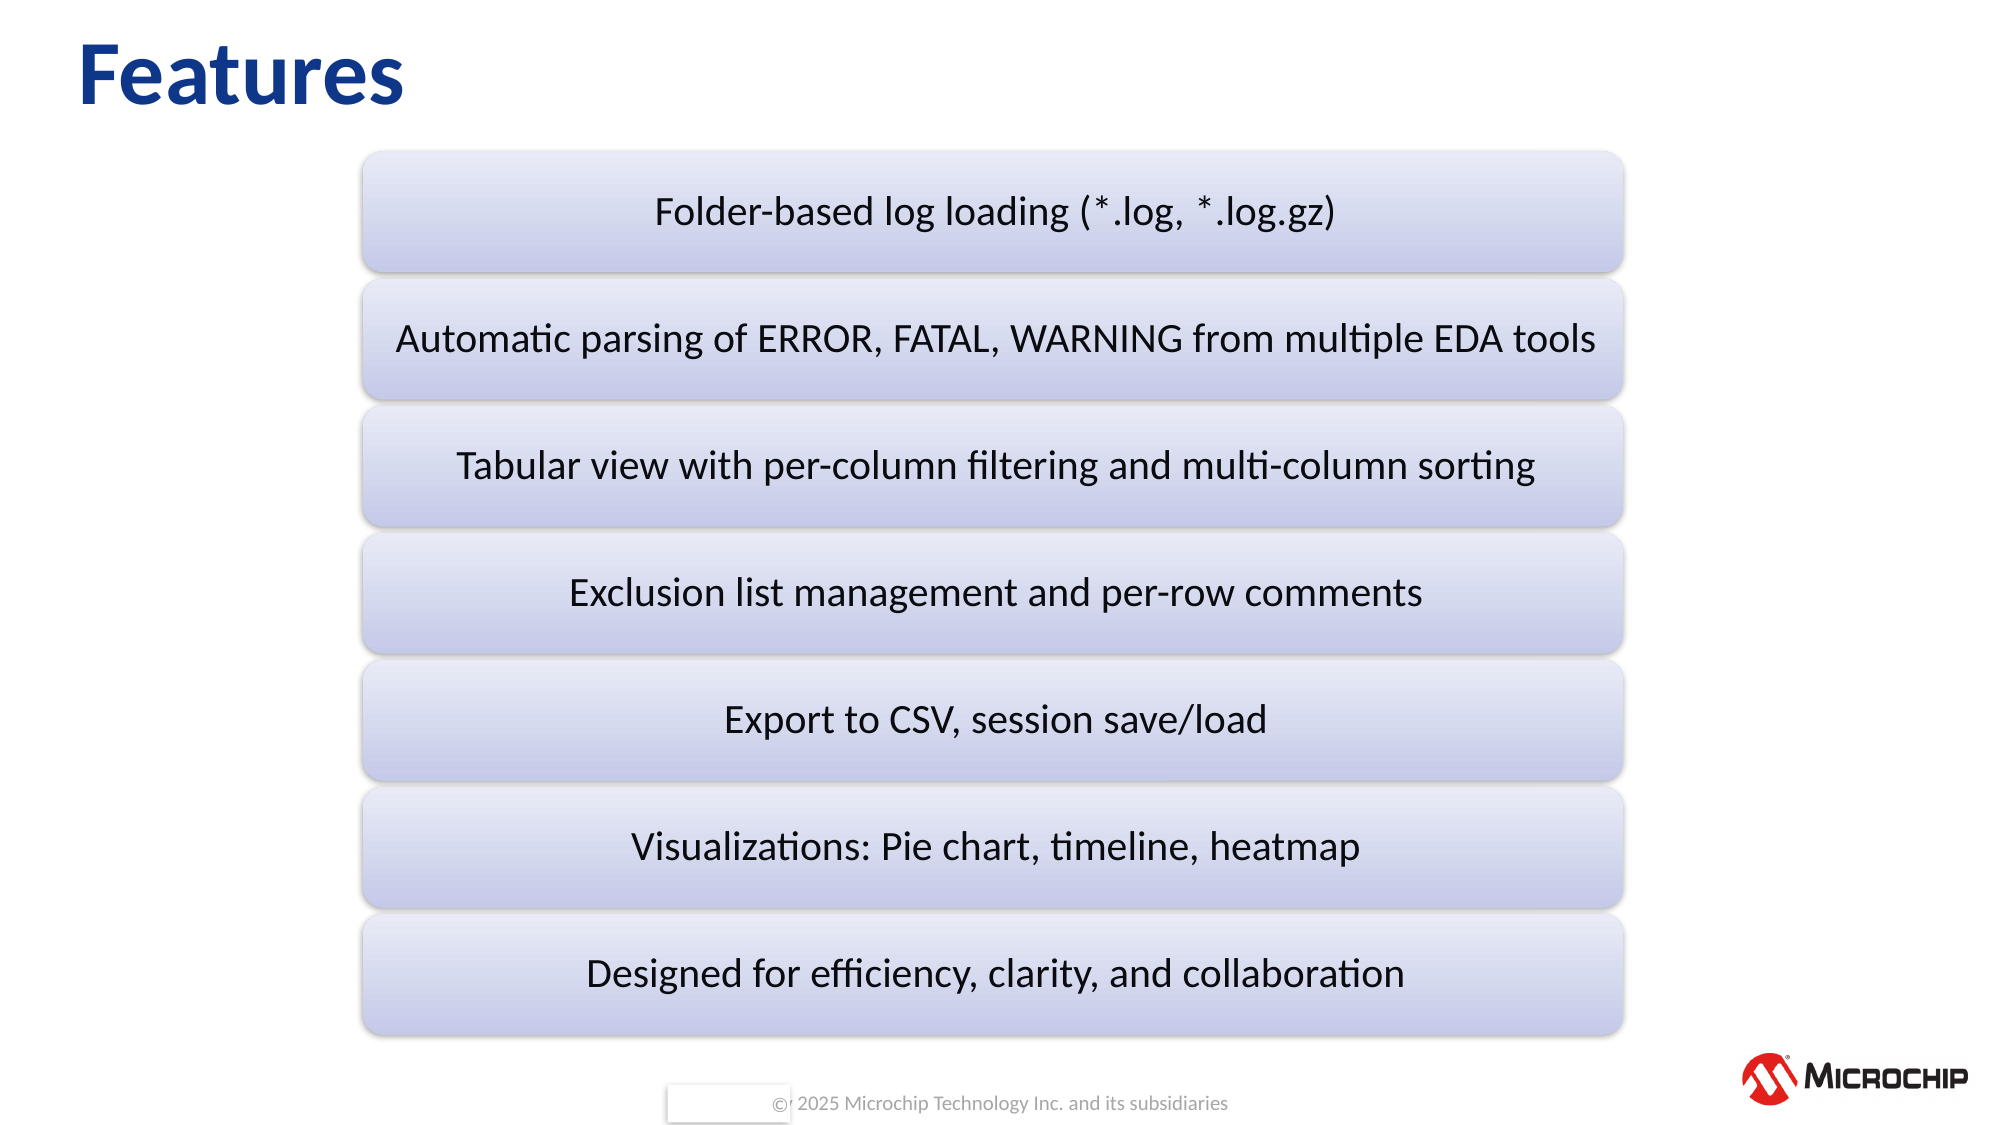

# Features
Folder-based log loading (*.log, *.log.gz)
Automatic parsing of ERROR, FATAL, WARNING from multiple EDA tools
Tabular view with per-column filtering and multi-column sorting
Exclusion list management and per-row comments
Export to CSV, session save/load
Visualizations: Pie chart, timeline, heatmap
Designed for efficiency, clarity, and collaboration